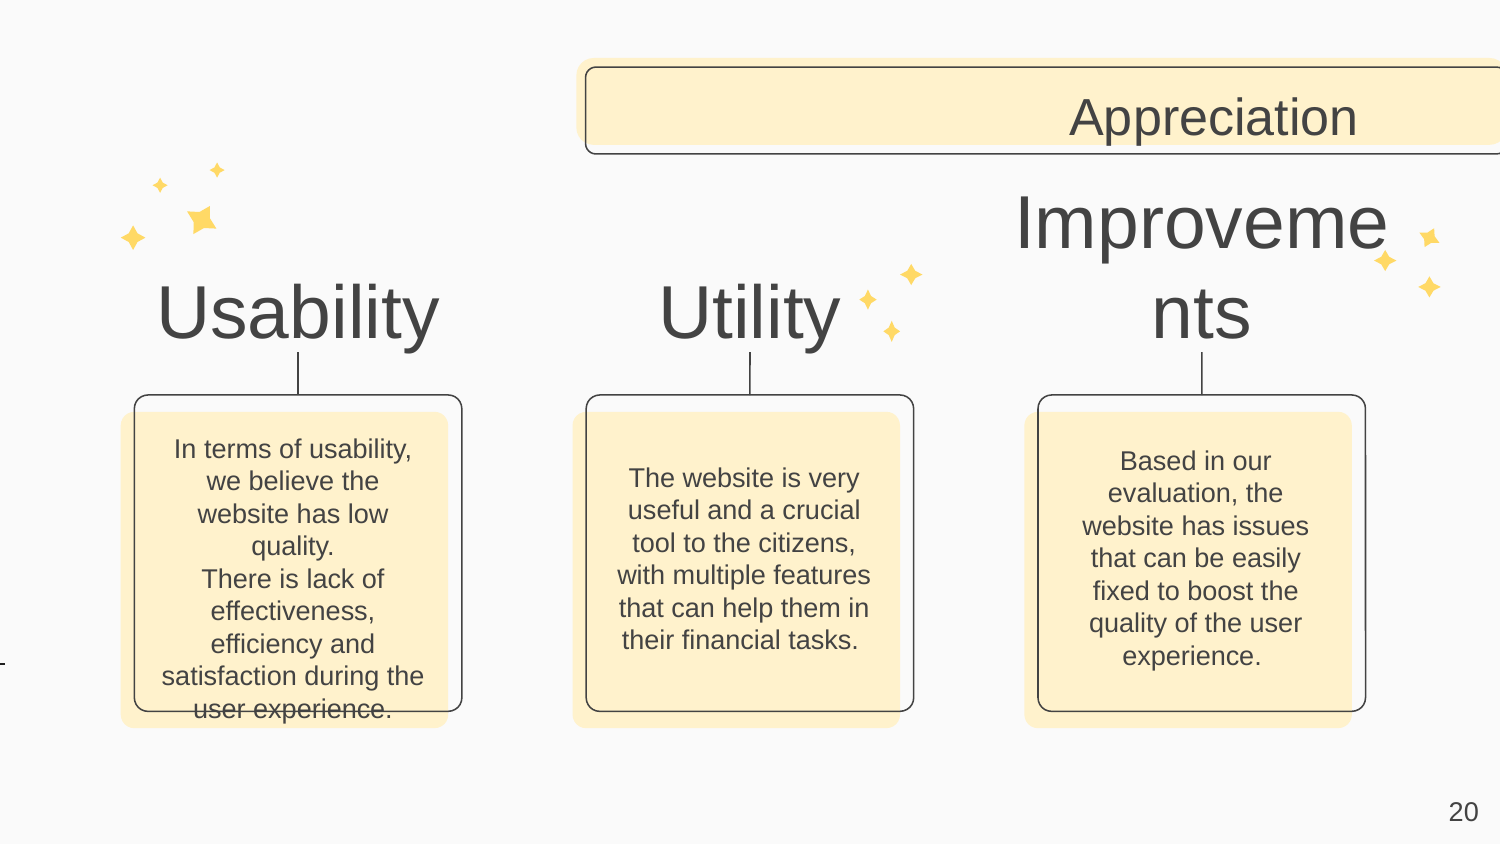

Appreciation

Improvements

# Usability
Utility

In terms of usability, we believe the website has low quality.
There is lack of effectiveness, efficiency and satisfaction during the user experience.
Based in our evaluation, the website has issues that can be easily fixed to boost the quality of the user experience.
The website is very useful and a crucial tool to the citizens, with multiple features that can help them in their financial tasks.

20